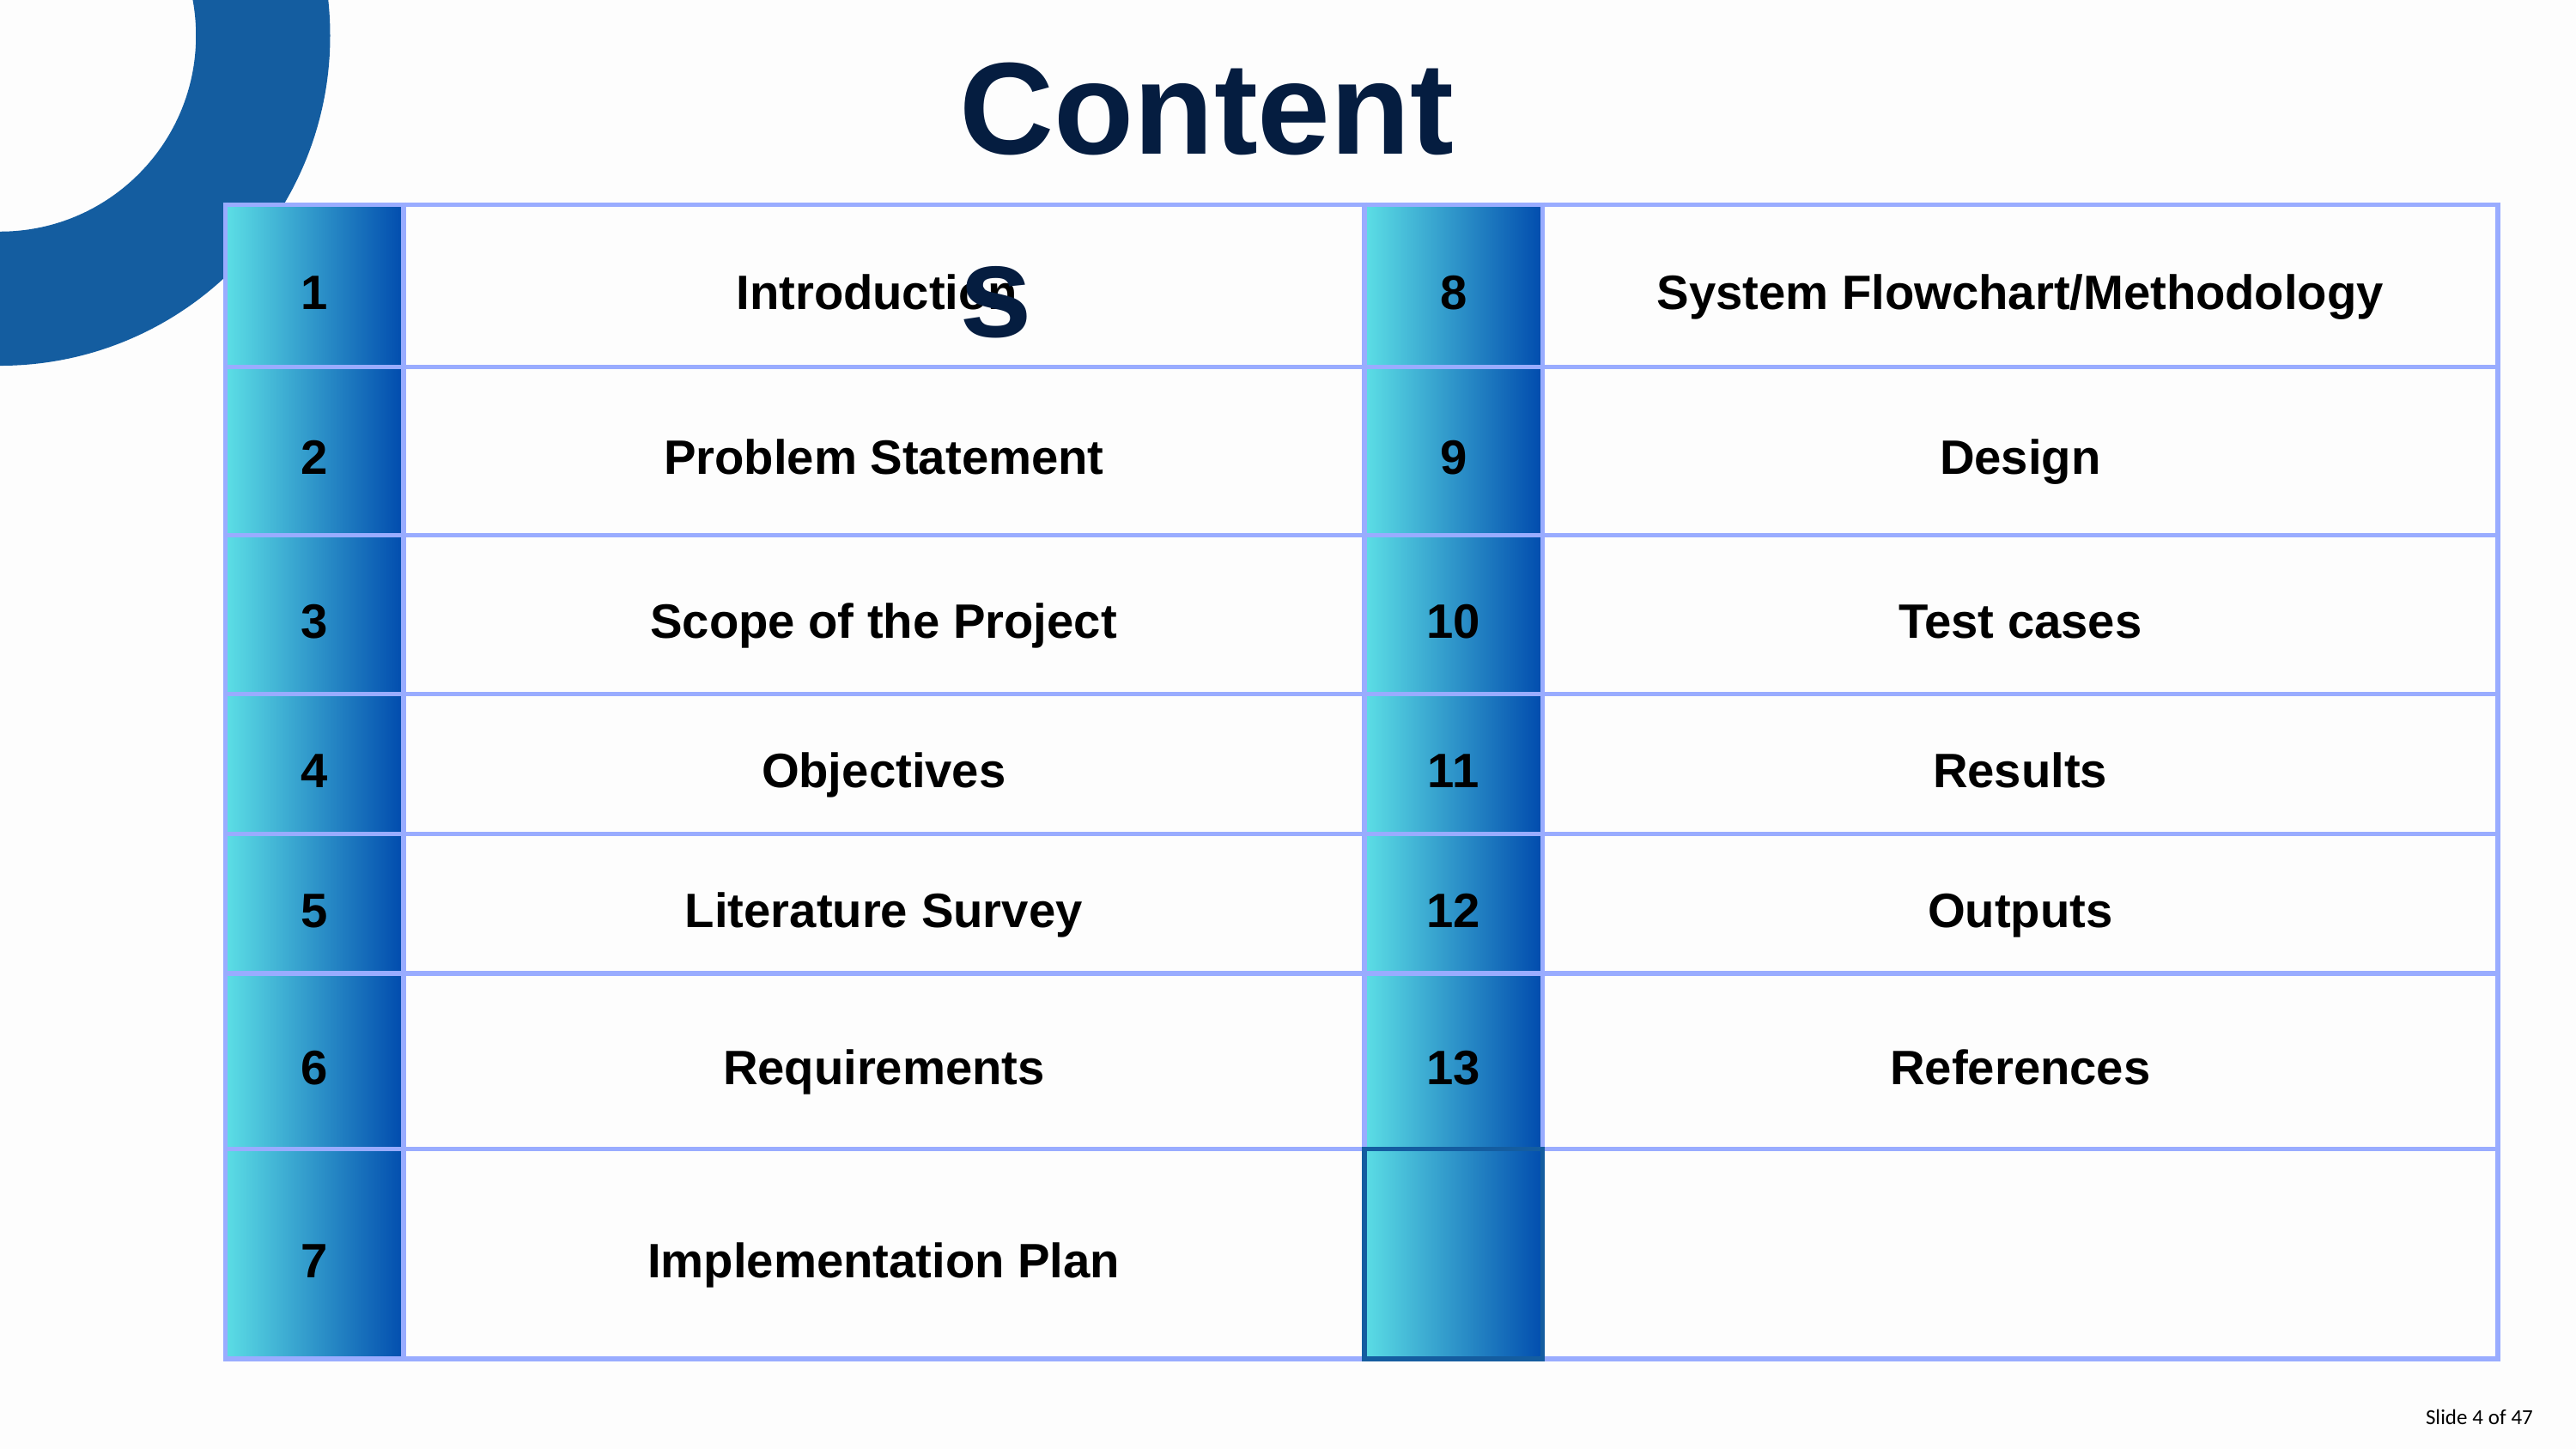

Contents
| 1 | Introduction | 8 | System Flowchart/Methodology |
| --- | --- | --- | --- |
| 2 | Problem Statement | 9 | Design |
| 3 | Scope of the Project | 10 | Test cases |
| 4 | Objectives | 11 | Results |
| 5 | Literature Survey | 12 | Outputs |
| 6 | Requirements | 13 | References |
| 7 | Implementation Plan |  |  |
Slide 4 of 47